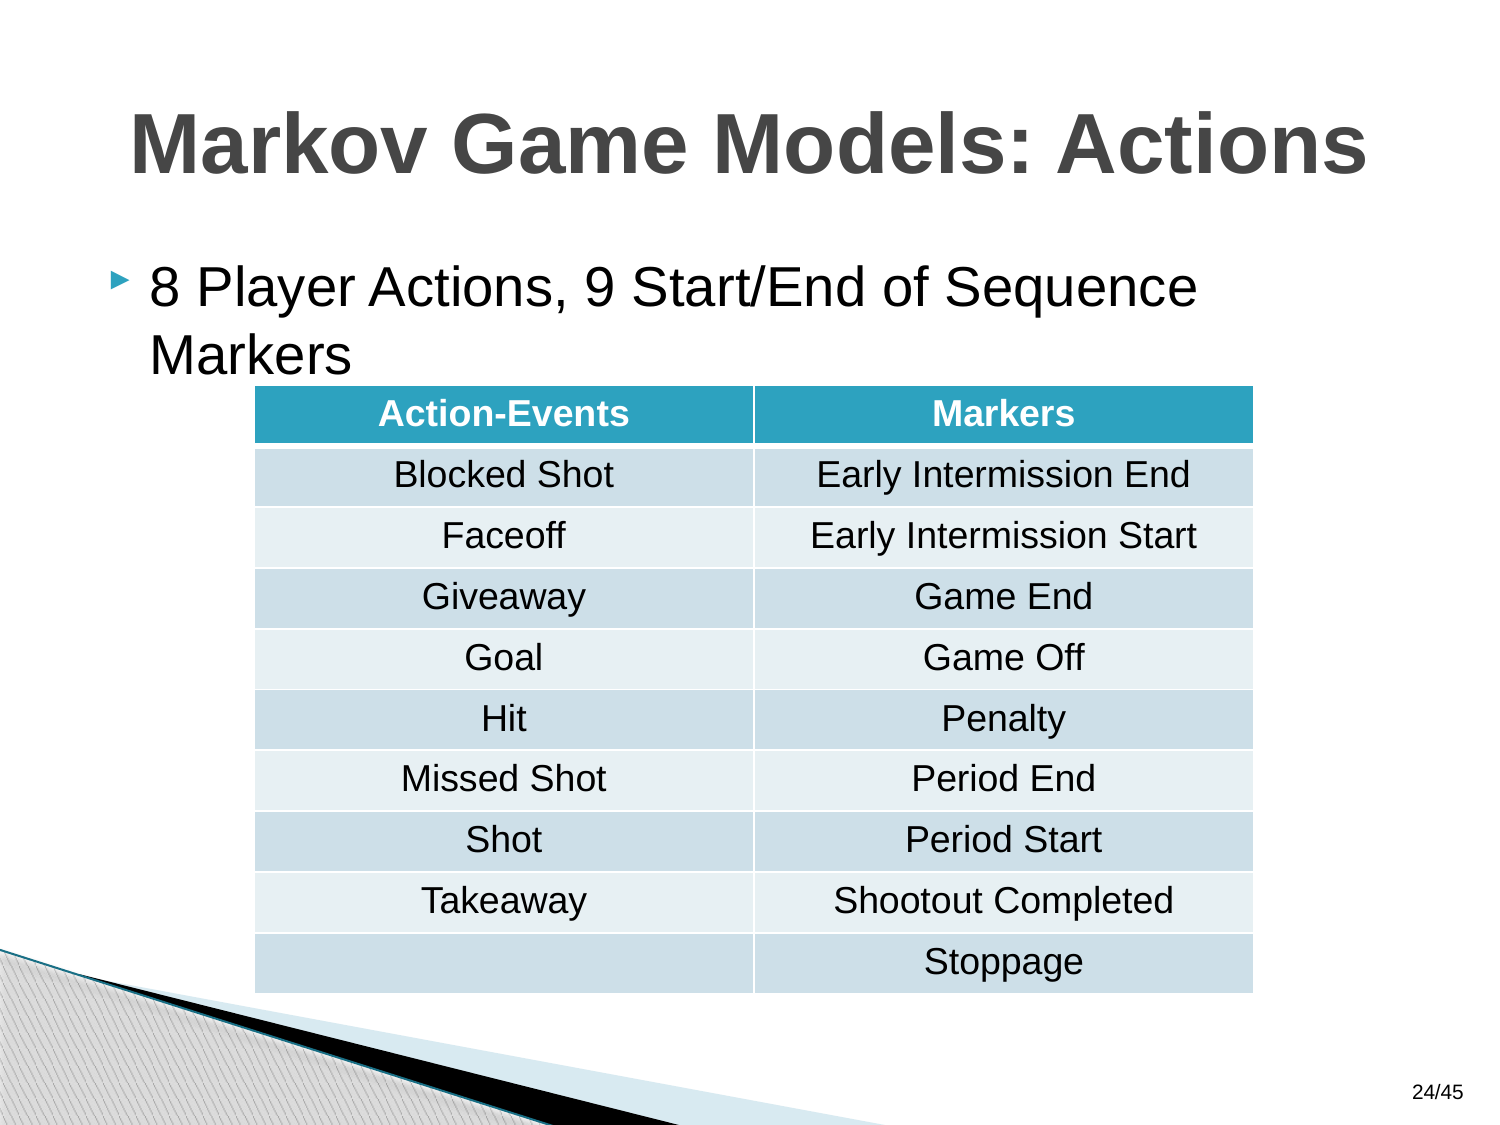

# Markov Game Models: Actions
8 Player Actions, 9 Start/End of Sequence Markers
| Action-Events | Markers |
| --- | --- |
| Blocked Shot | Early Intermission End |
| Faceoff | Early Intermission Start |
| Giveaway | Game End |
| Goal | Game Off |
| Hit | Penalty |
| Missed Shot | Period End |
| Shot | Period Start |
| Takeaway | Shootout Completed |
|  | Stoppage |
24/45